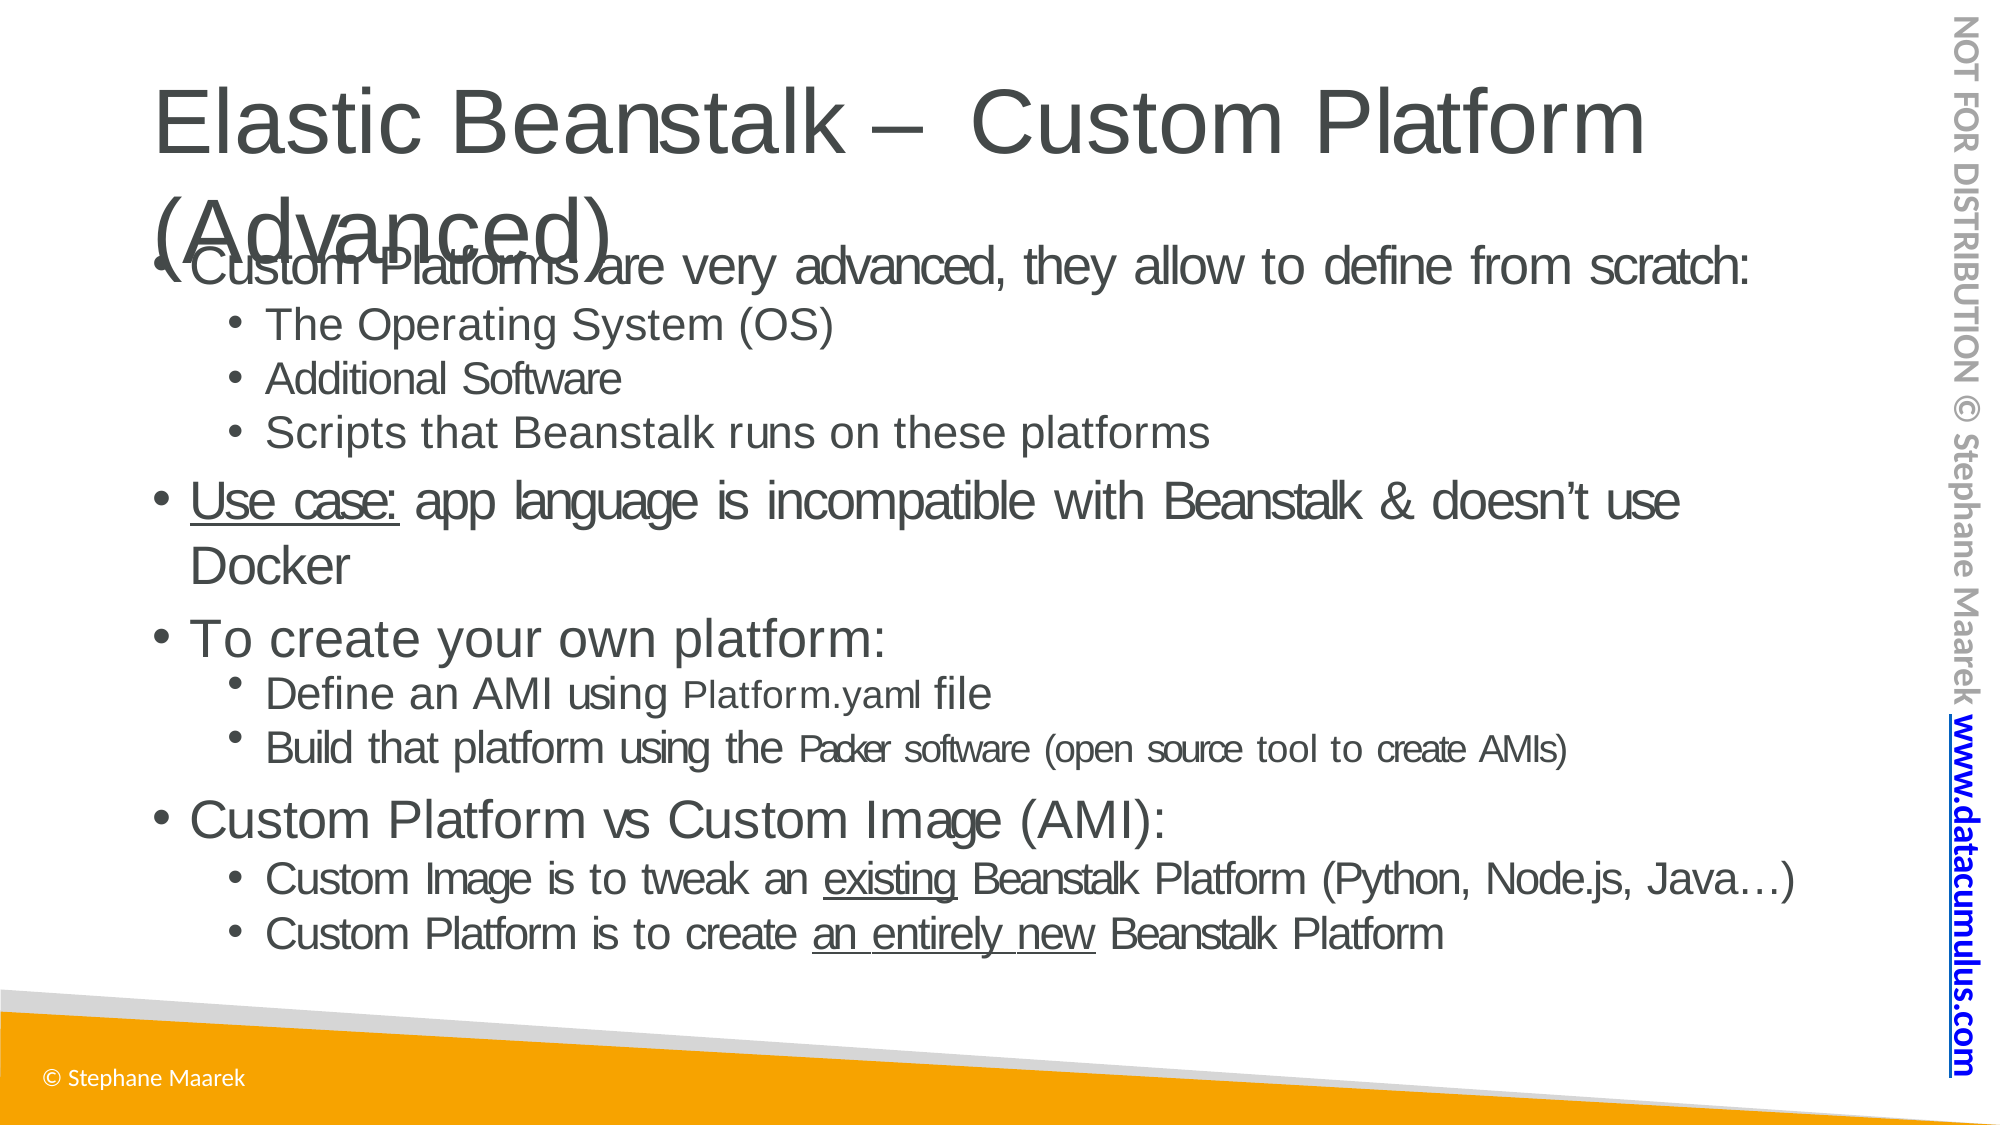

NOT FOR DISTRIBUTION © Stephane Maarek www.datacumulus.com
# Elastic Beanstalk – Custom Platform (Advanced)
Custom Platforms are very advanced, they allow to define from scratch:
The Operating System (OS)
Additional Software
Scripts that Beanstalk runs on these platforms
Use case: app language is incompatible with Beanstalk & doesn’t use Docker
To create your own platform:
Define an AMI using Platform.yaml file
Build that platform using the Packer software (open source tool to create AMIs)
Custom Platform vs Custom Image (AMI):
Custom Image is to tweak an existing Beanstalk Platform (Python, Node.js, Java…)
Custom Platform is to create an entirely new Beanstalk Platform
© Stephane Maarek